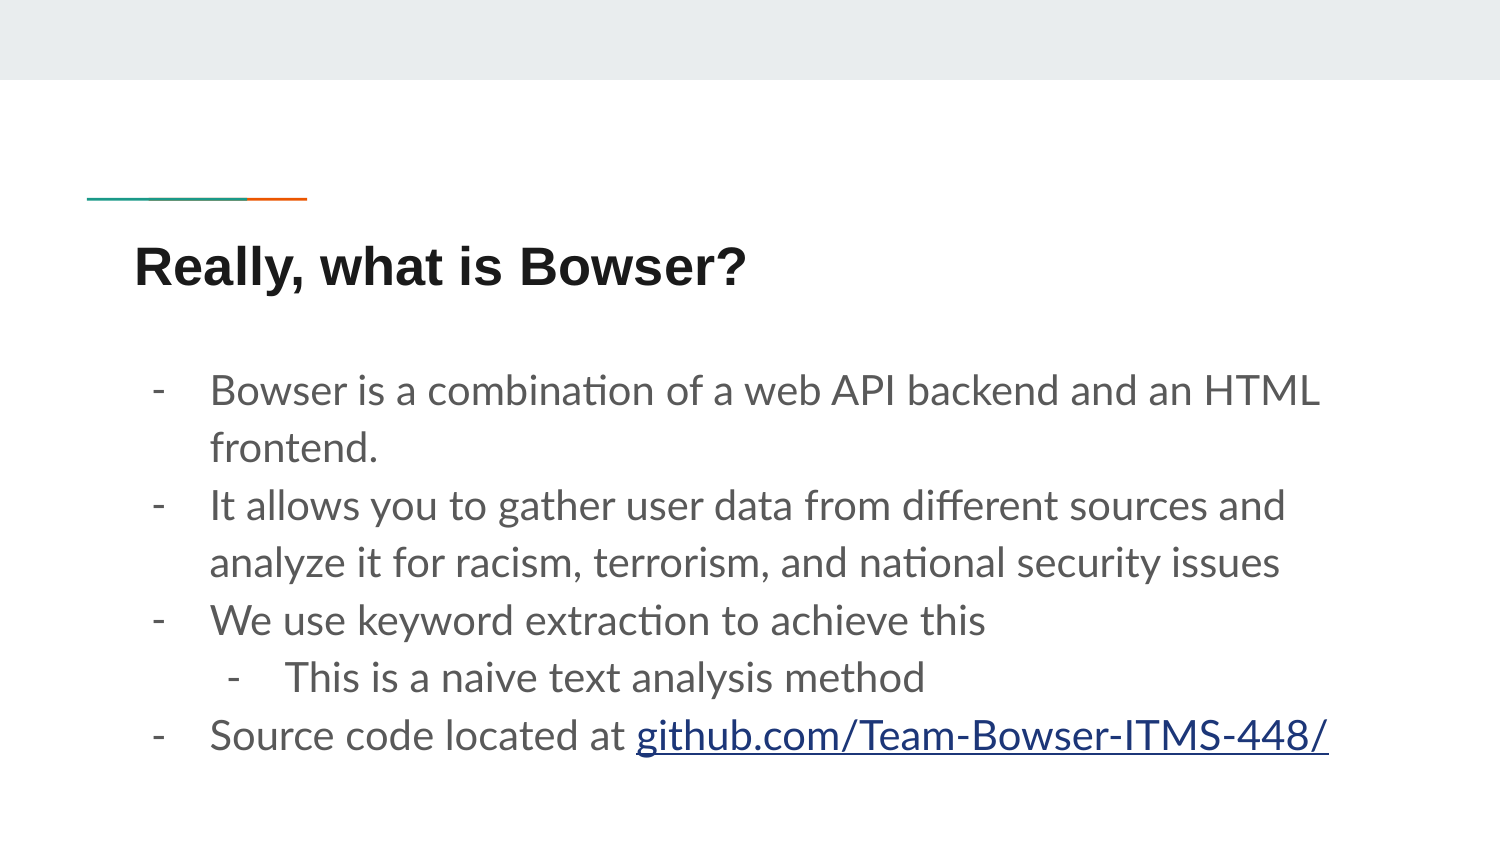

# Really, what is Bowser?
Bowser is a combination of a web API backend and an HTML frontend.
It allows you to gather user data from different sources and analyze it for racism, terrorism, and national security issues
We use keyword extraction to achieve this
This is a naive text analysis method
Source code located at github.com/Team-Bowser-ITMS-448/